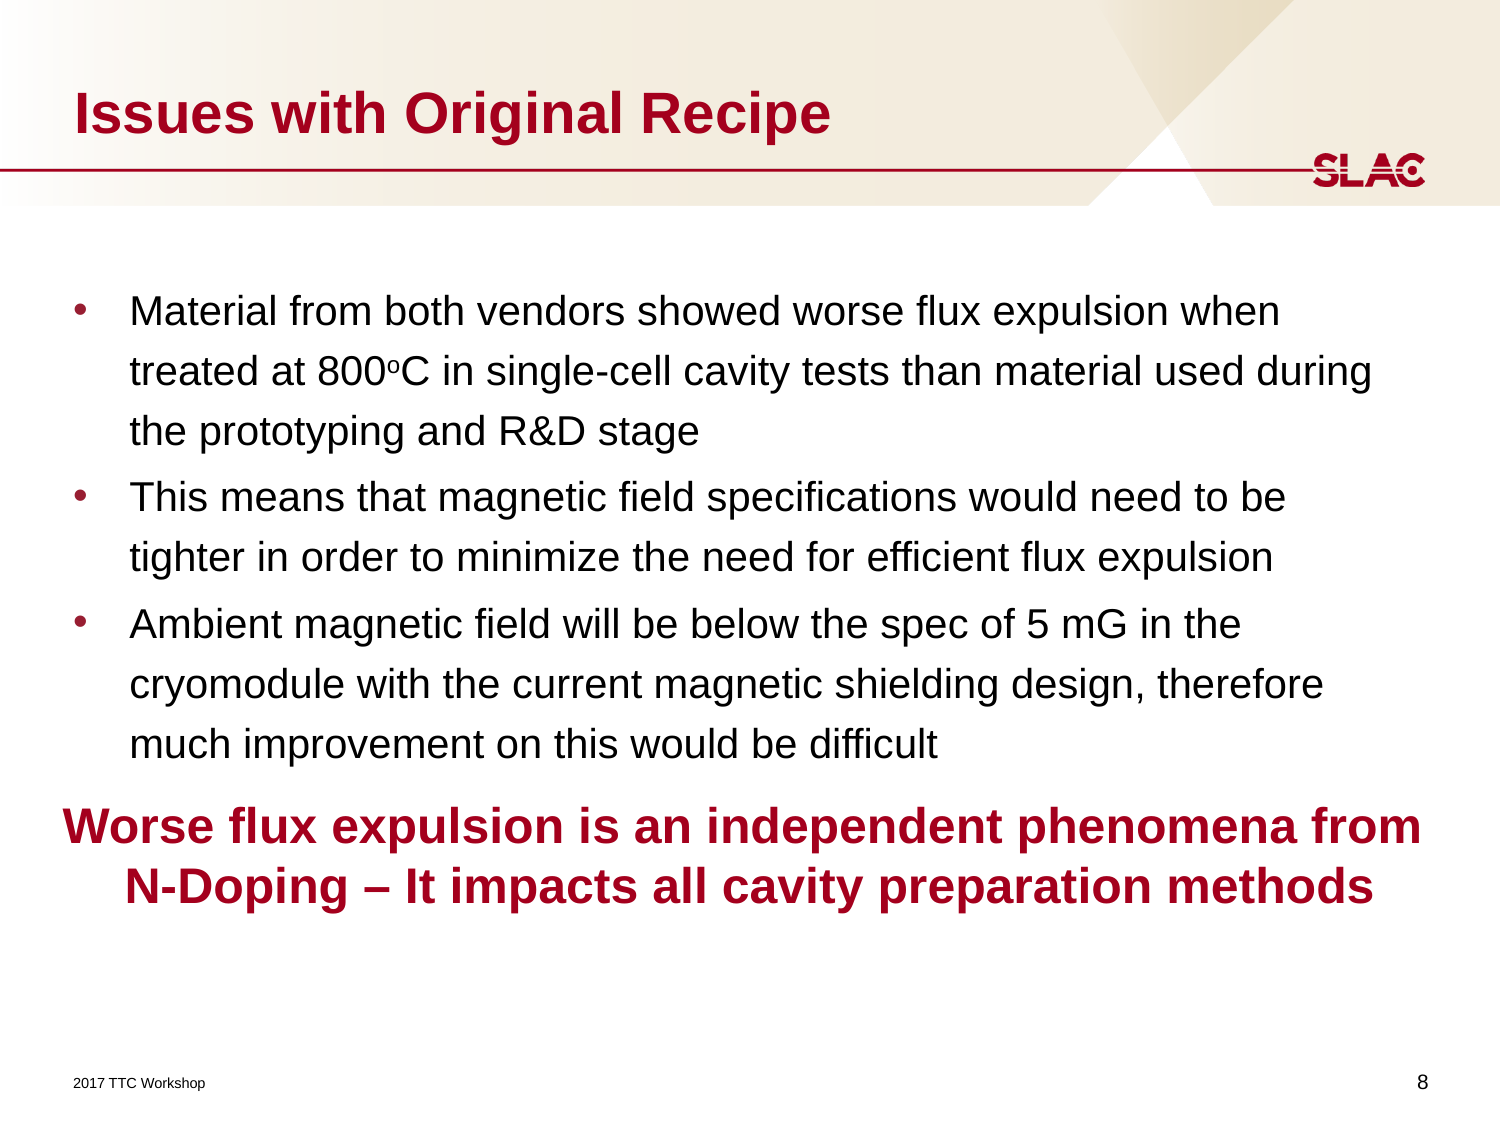

# Issues with Original Recipe
Material from both vendors showed worse flux expulsion when treated at 800oC in single-cell cavity tests than material used during the prototyping and R&D stage
This means that magnetic field specifications would need to be tighter in order to minimize the need for efficient flux expulsion
Ambient magnetic field will be below the spec of 5 mG in the cryomodule with the current magnetic shielding design, therefore much improvement on this would be difficult
Worse flux expulsion is an independent phenomena from
N-Doping – It impacts all cavity preparation methods
8
2017 TTC Workshop